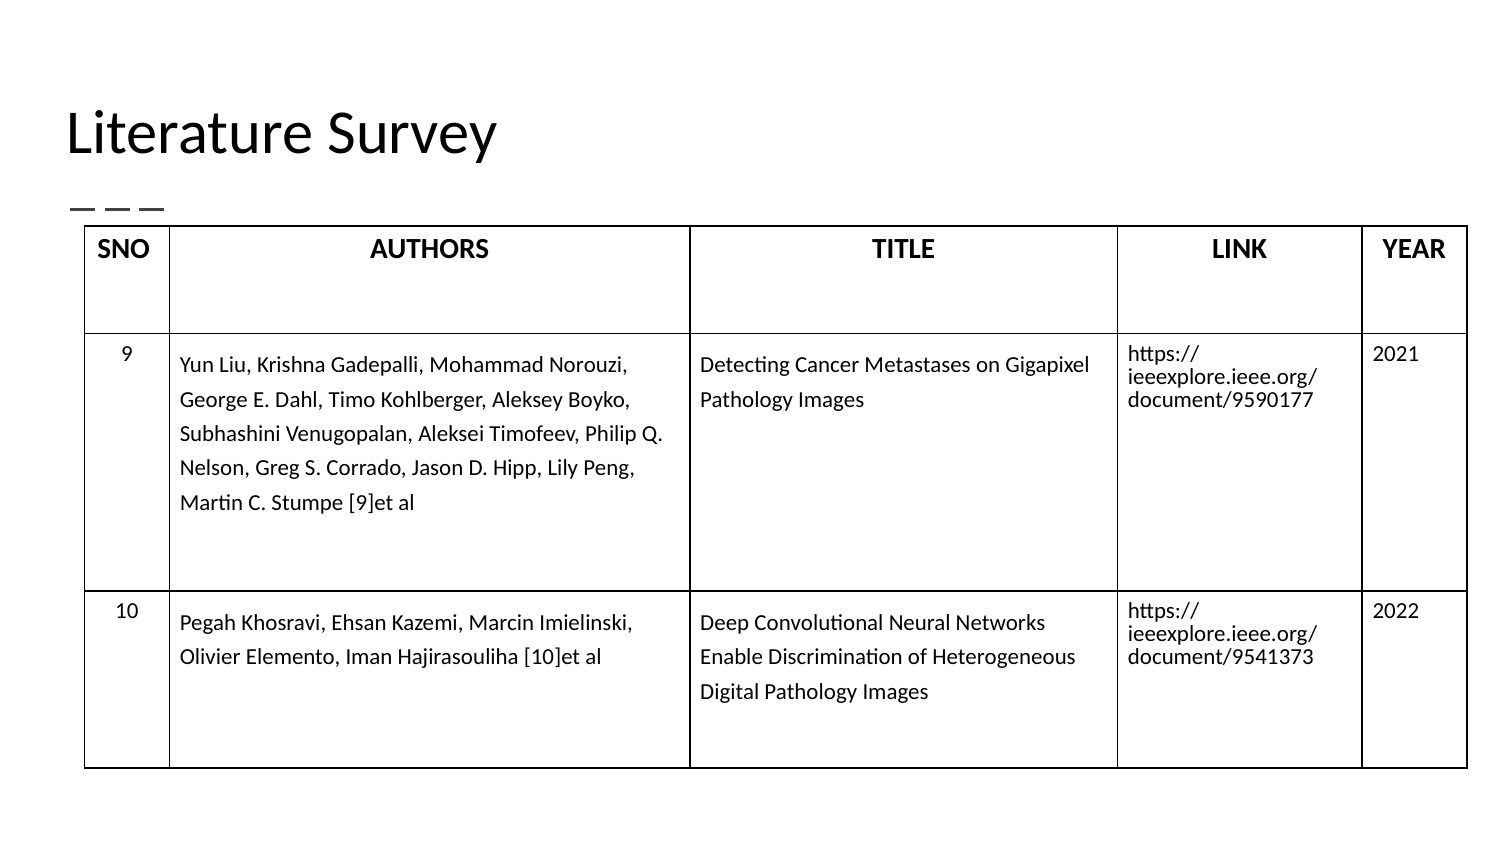

# Literature Survey
| SNO | AUTHORS | TITLE | LINK | YEAR |
| --- | --- | --- | --- | --- |
| 9 | Yun Liu, Krishna Gadepalli, Mohammad Norouzi, George E. Dahl, Timo Kohlberger, Aleksey Boyko, Subhashini Venugopalan, Aleksei Timofeev, Philip Q. Nelson, Greg S. Corrado, Jason D. Hipp, Lily Peng, Martin C. Stumpe [9]et al | Detecting Cancer Metastases on Gigapixel Pathology Images | https://ieeexplore.ieee.org/document/9590177 | 2021 |
| 10 | Pegah Khosravi, Ehsan Kazemi, Marcin Imielinski, Olivier Elemento, Iman Hajirasouliha [10]et al | Deep Convolutional Neural Networks Enable Discrimination of Heterogeneous Digital Pathology Images | https://ieeexplore.ieee.org/document/9541373 | 2022 |